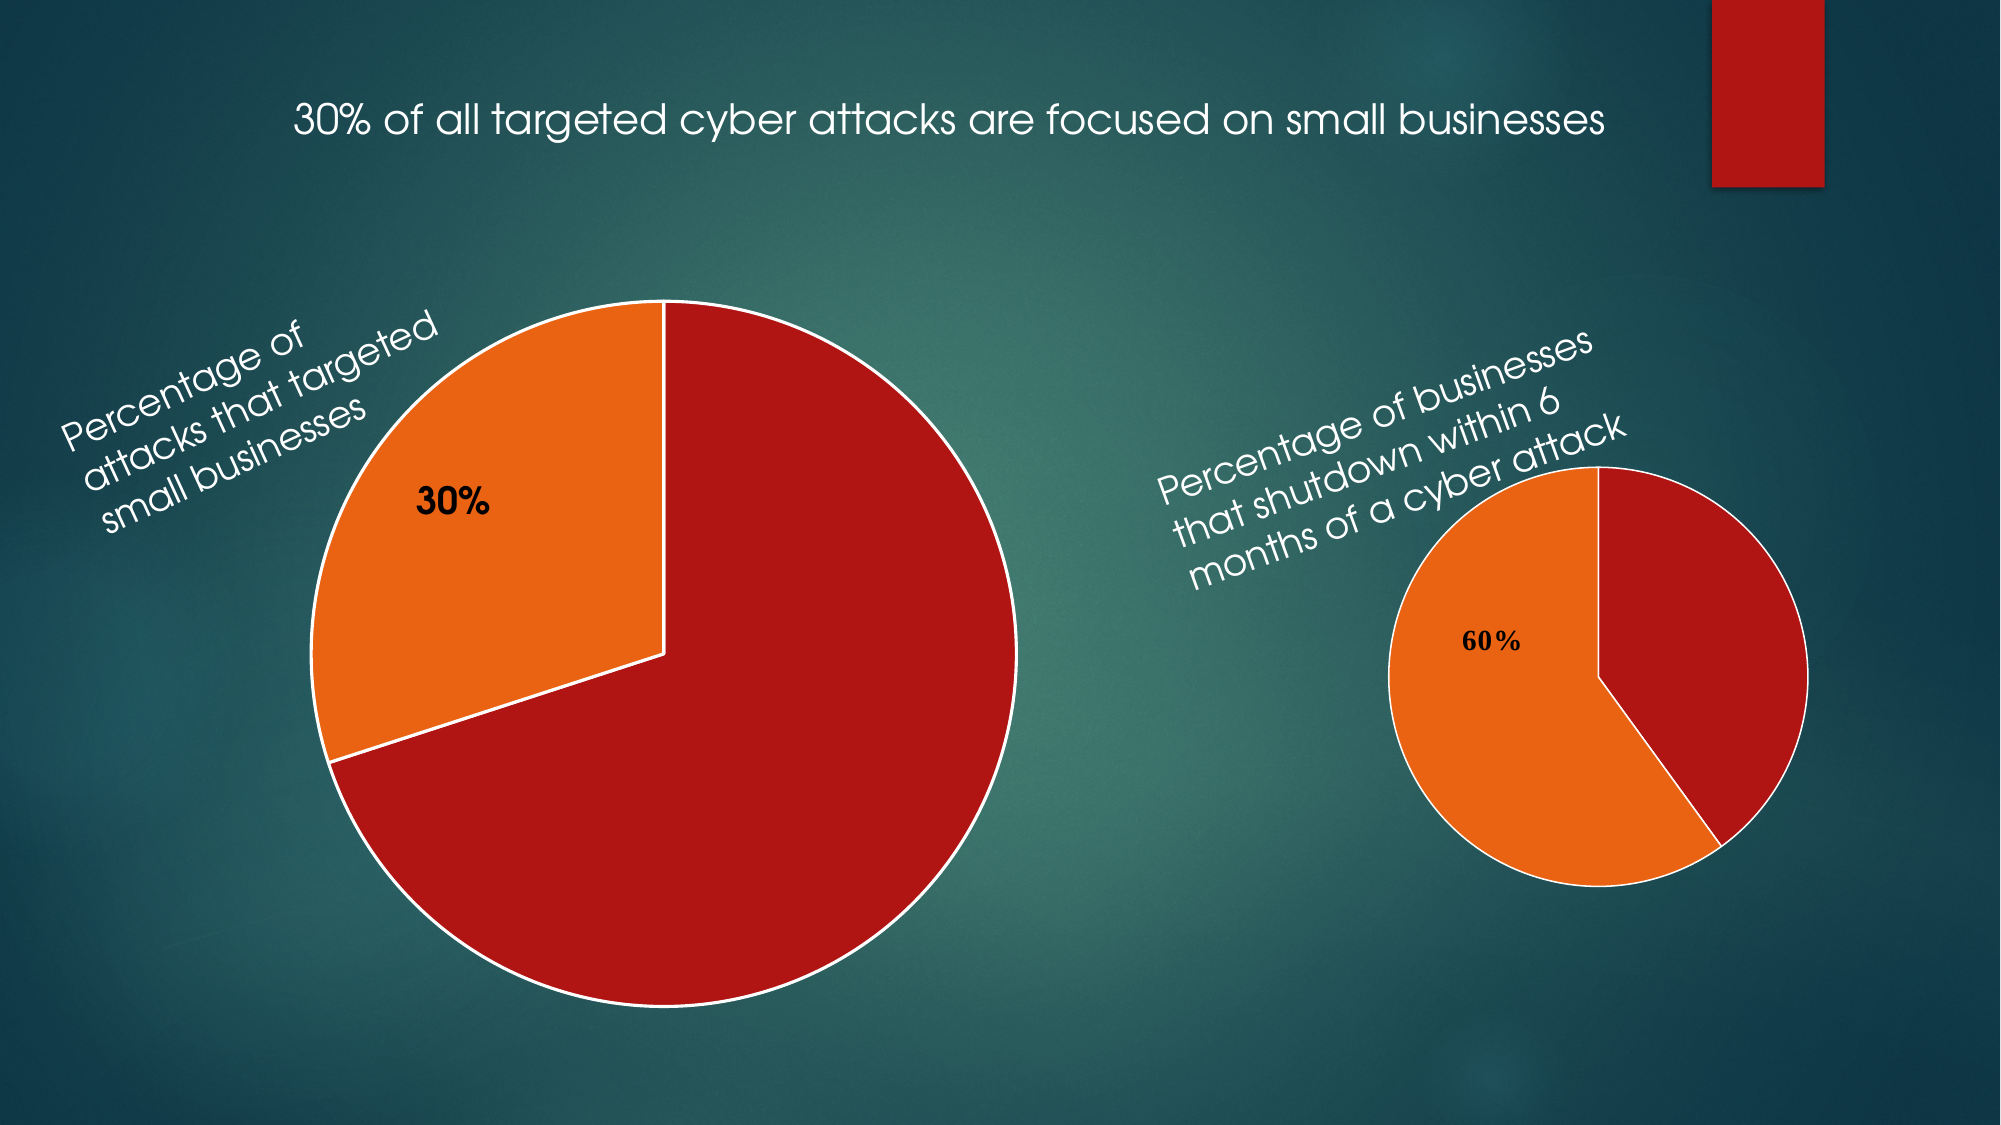

30% of all targeted cyber attacks are focused on small businesses

### Chart:

| Category |    |
|---|---|
| Other | 70.0 |
| Small businesses | 30.0 |
Percentage of attacks that targeted small businesses

### Chart

| Category | Sales |
|---|---|
|  | 40.0 |
|  | 60.0 |
|  | None |
|  | None |
Percentage of businesses that shutdown within 6 months of a cyber attack
30%